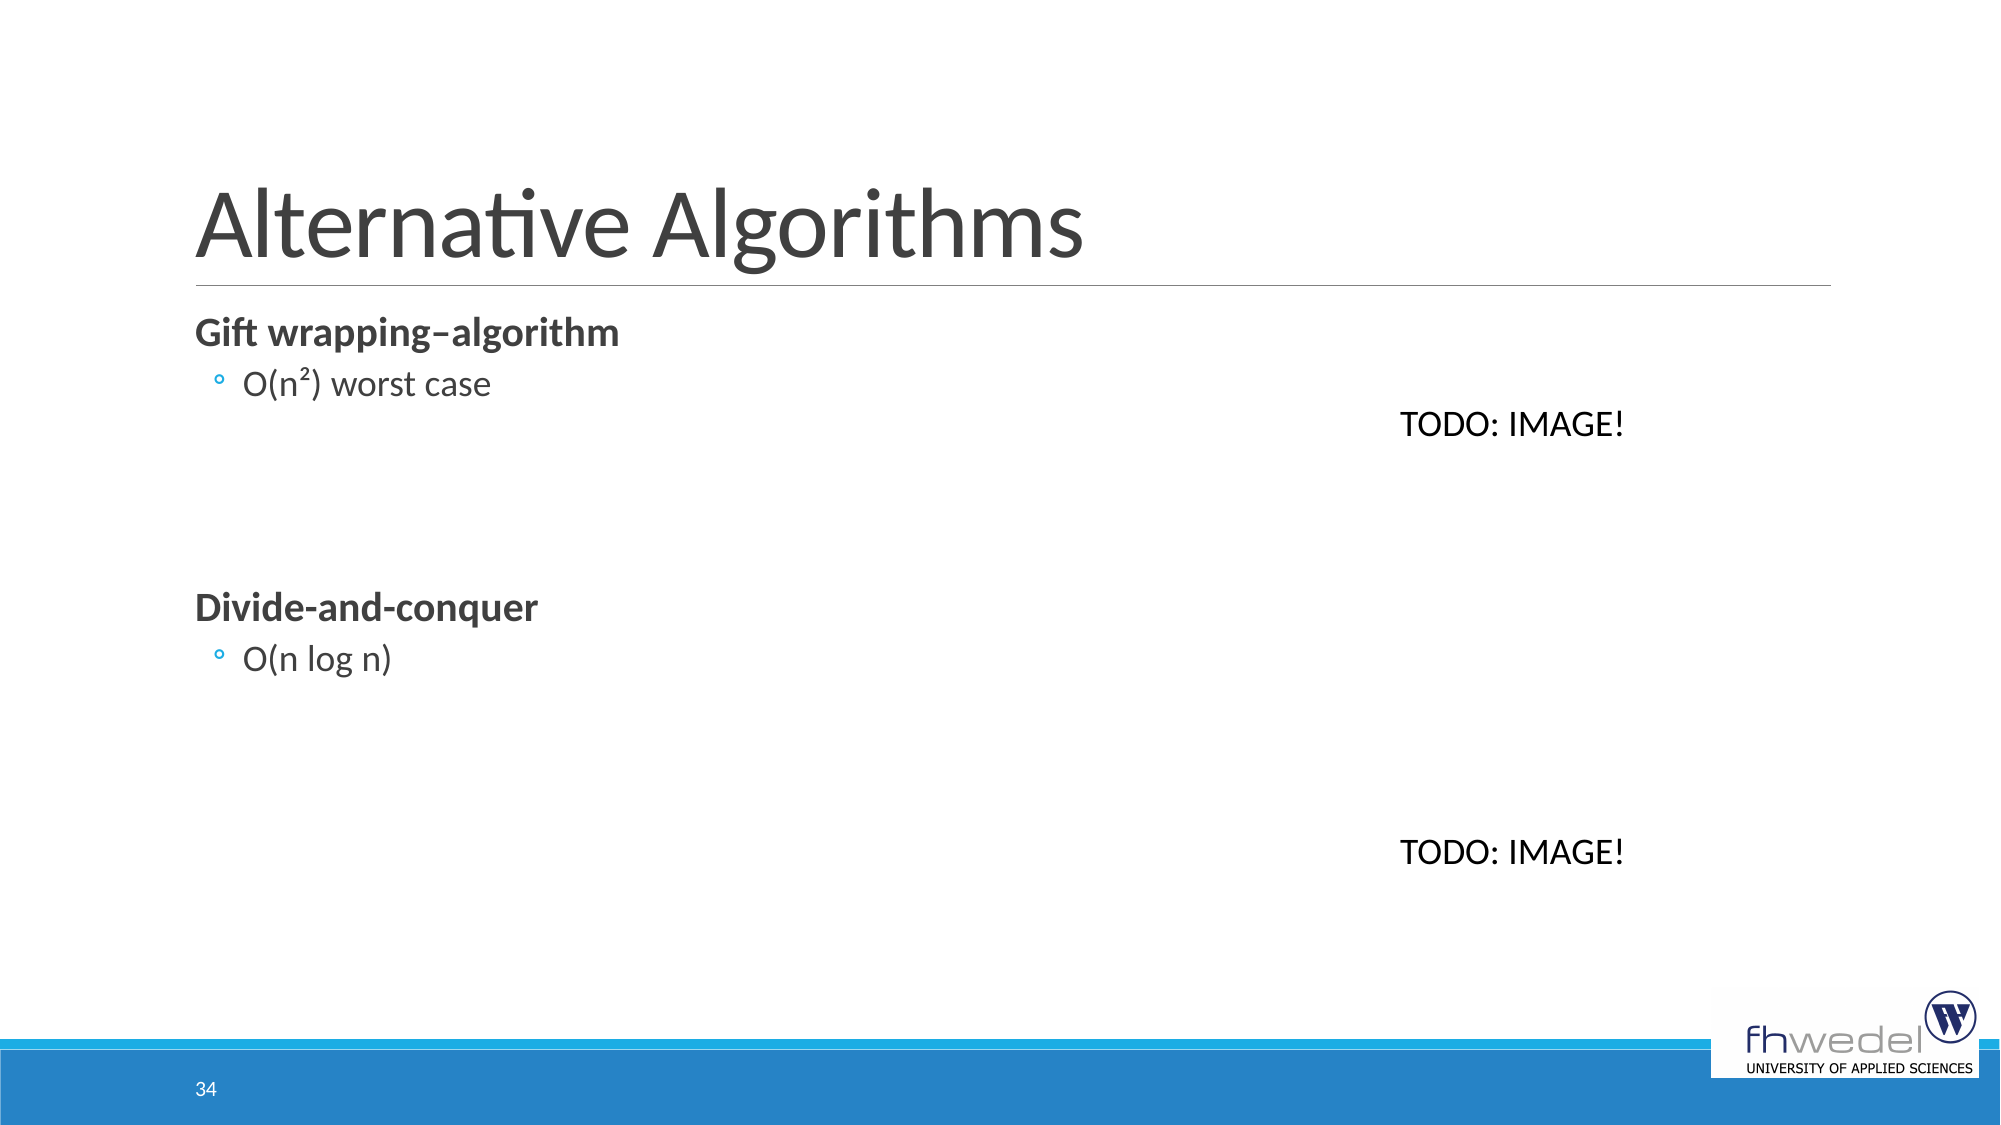

# Alternative Algorithms
Gift wrapping–algorithm
O(n²) worst case

Divide-and-conquer
O(n log n)
TODO: IMAGE!
TODO: IMAGE!
34